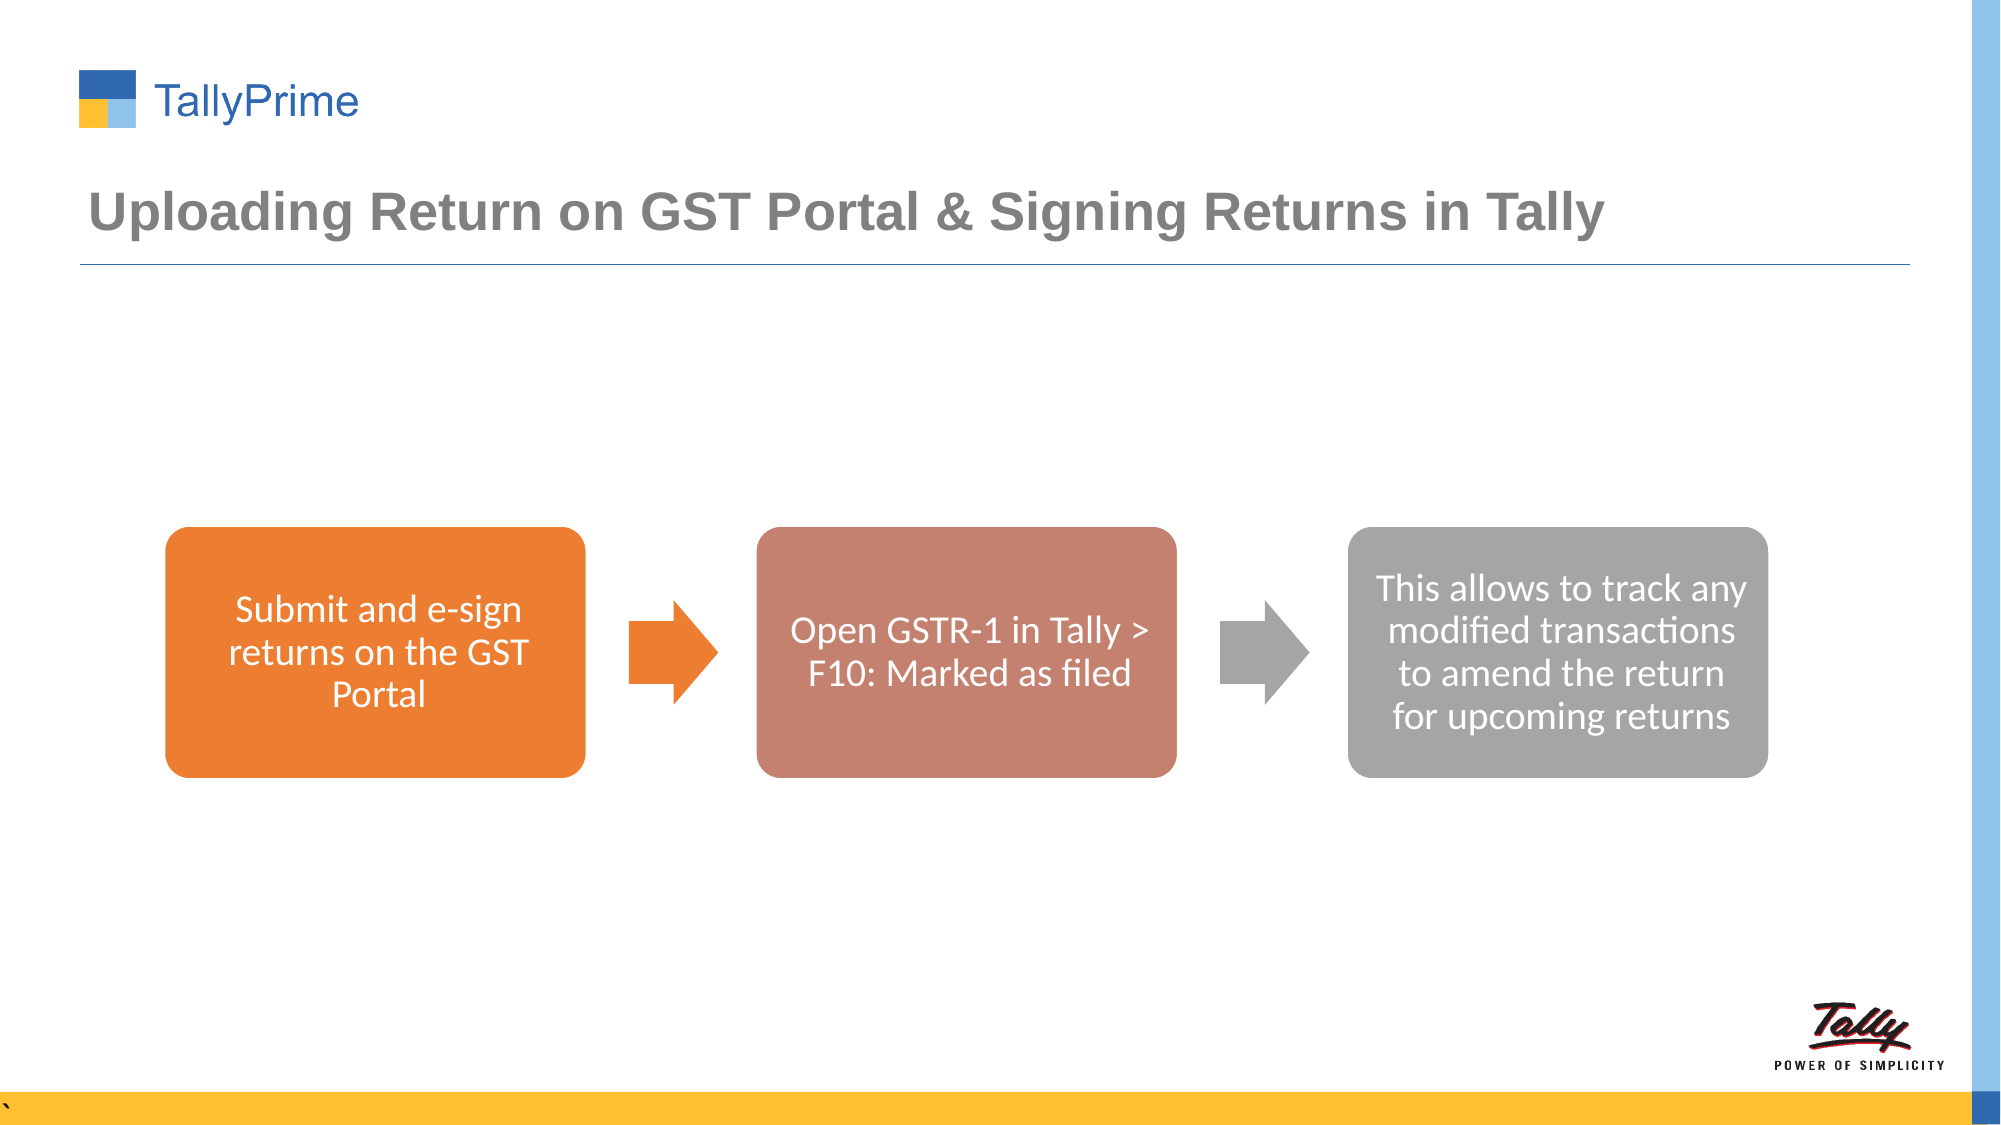

# Uploading Return on GST Portal & Signing Returns in Tally
Submit and e-sign returns on the GST Portal

Open GSTR-1 in Tally > F10: Marked as filed

This allows to track any modified transactions to amend the return for upcoming returns